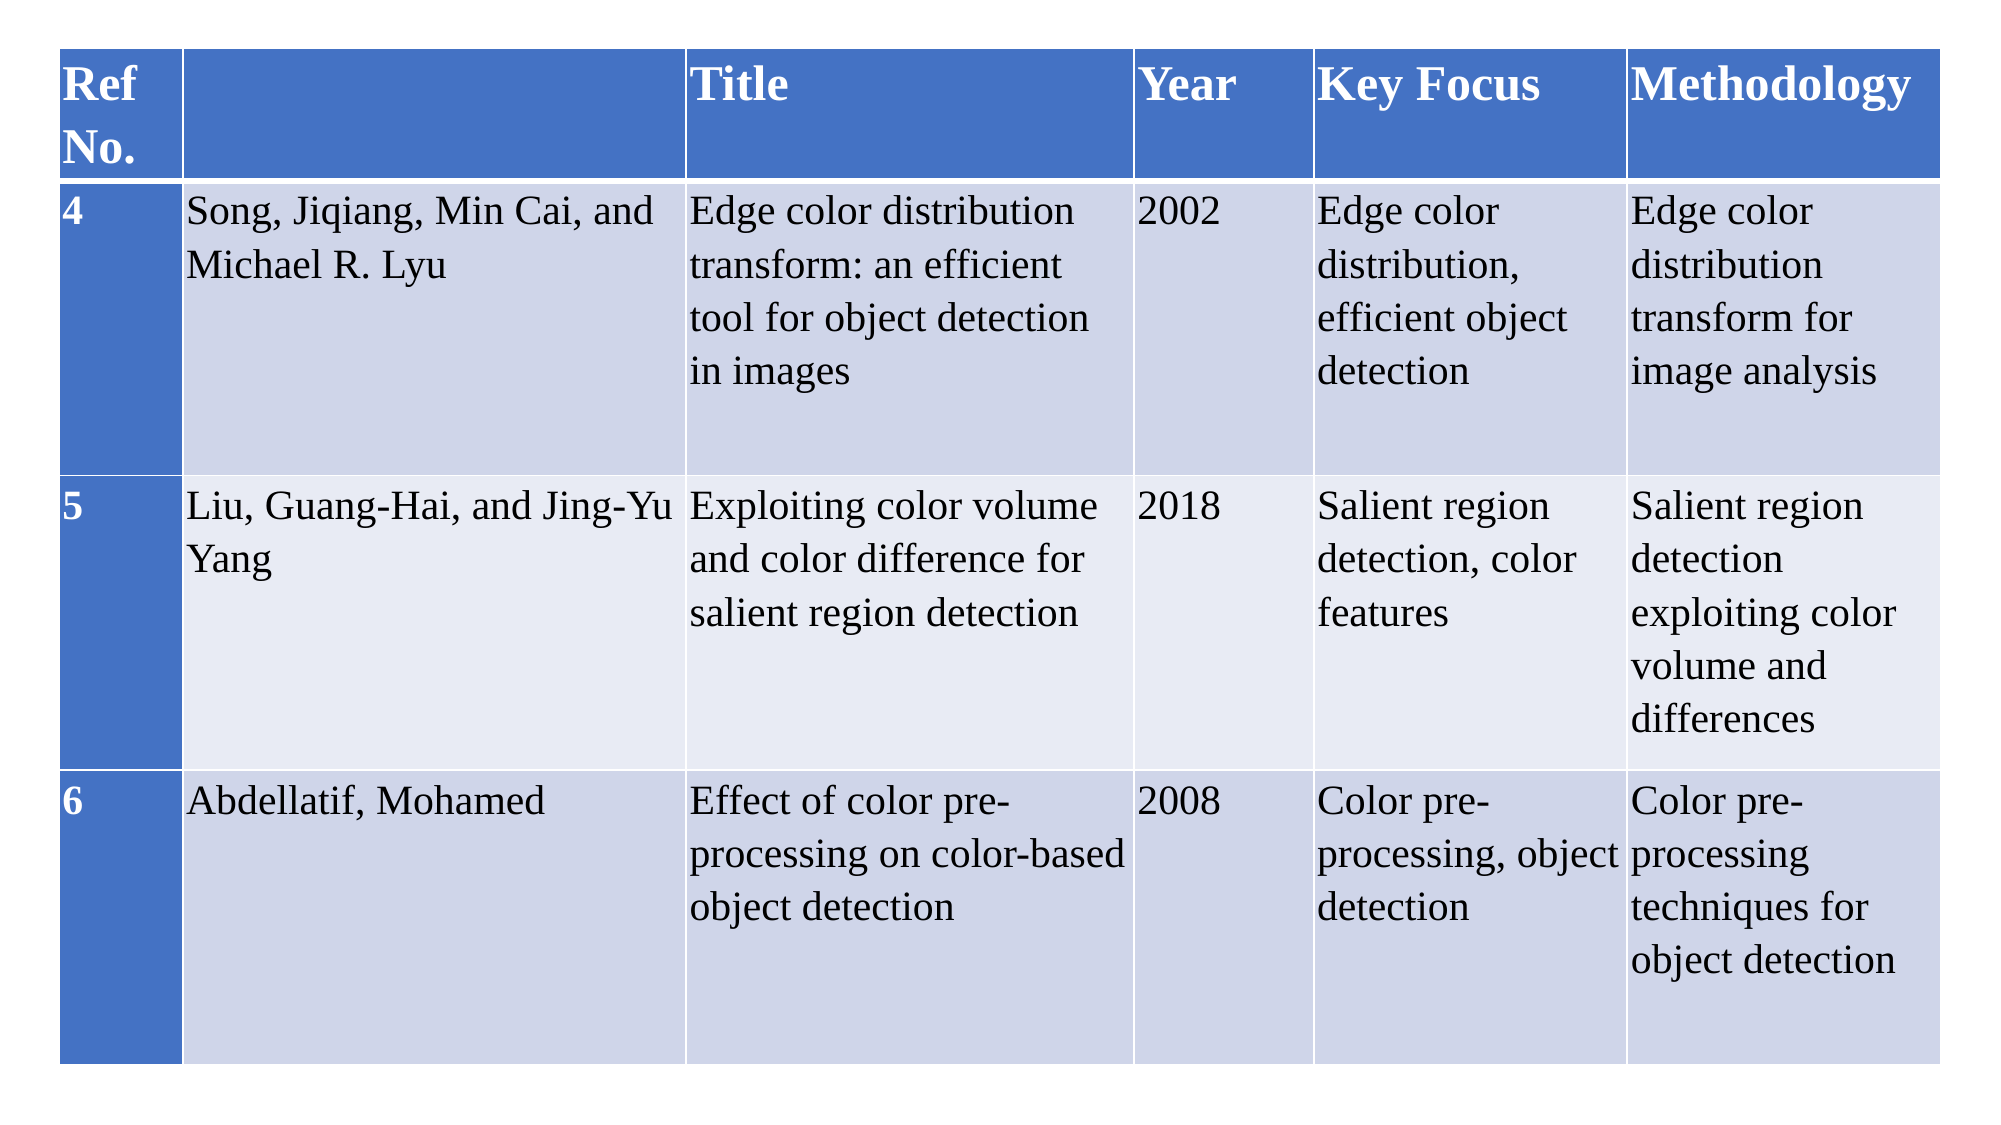

| Ref No. |  | Title | Year | Key Focus | Methodology |
| --- | --- | --- | --- | --- | --- |
| 4 | Song, Jiqiang, Min Cai, and Michael R. Lyu | Edge color distribution transform: an efficient tool for object detection in images | 2002 | Edge color distribution, efficient object detection | Edge color distribution transform for image analysis |
| 5 | Liu, Guang-Hai, and Jing-Yu Yang | Exploiting color volume and color difference for salient region detection | 2018 | Salient region detection, color features | Salient region detection exploiting color volume and differences |
| 6 | Abdellatif, Mohamed | Effect of color pre-processing on color-based object detection | 2008 | Color pre-processing, object detection | Color pre-processing techniques for object detection |
#